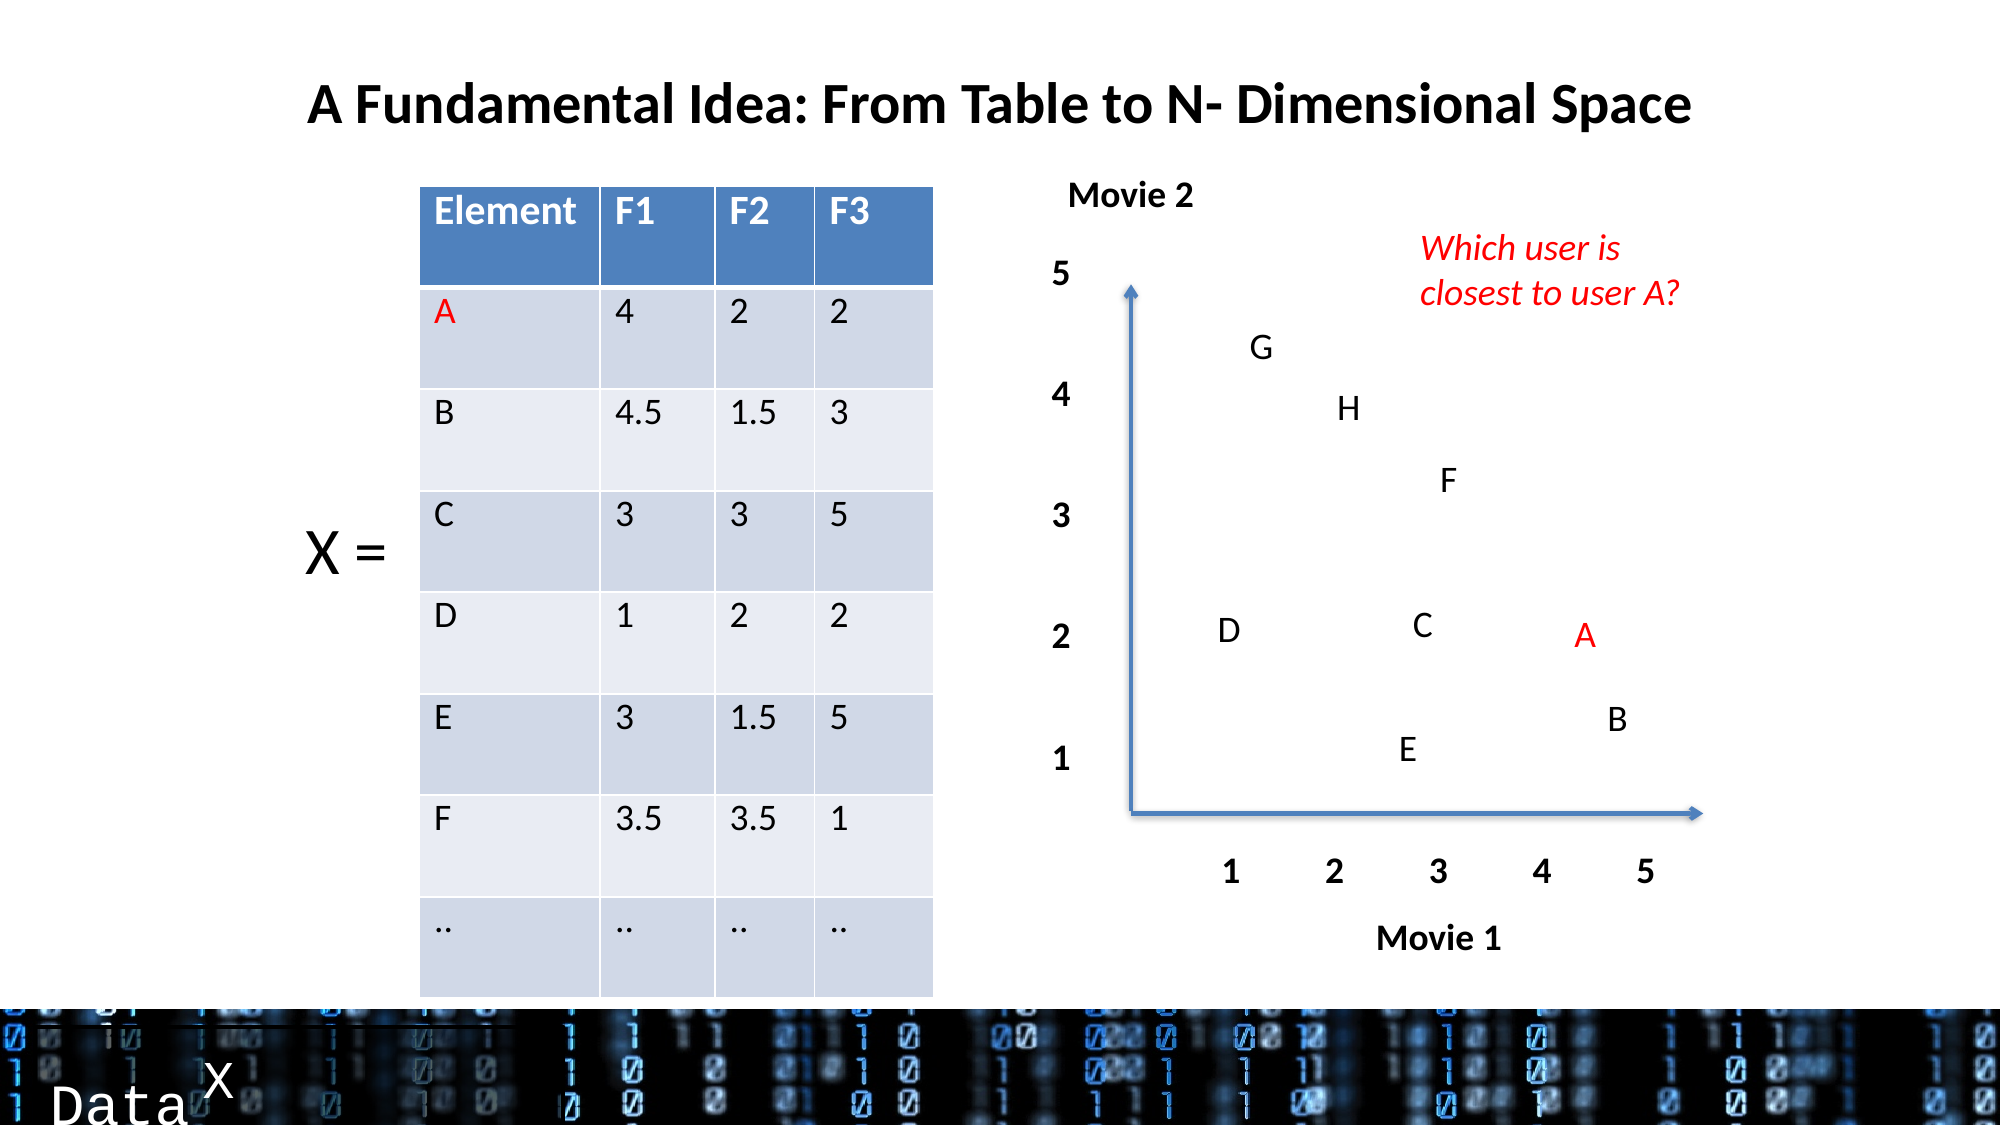

# A Fundamental Idea: From Table to N- Dimensional Space
Movie 2
| Element | F1 | F2 | F3 |
| --- | --- | --- | --- |
| A | 4 | 2 | 2 |
| B | 4.5 | 1.5 | 3 |
| C | 3 | 3 | 5 |
| D | 1 | 2 | 2 |
| E | 3 | 1.5 | 5 |
| F | 3.5 | 3.5 | 1 |
| .. | .. | .. | .. |
Which user is
closest to user A?
5

4

3

2

1

G
H
F
X =
C
D
A
B
E
1          2          3          4          5
Movie 1